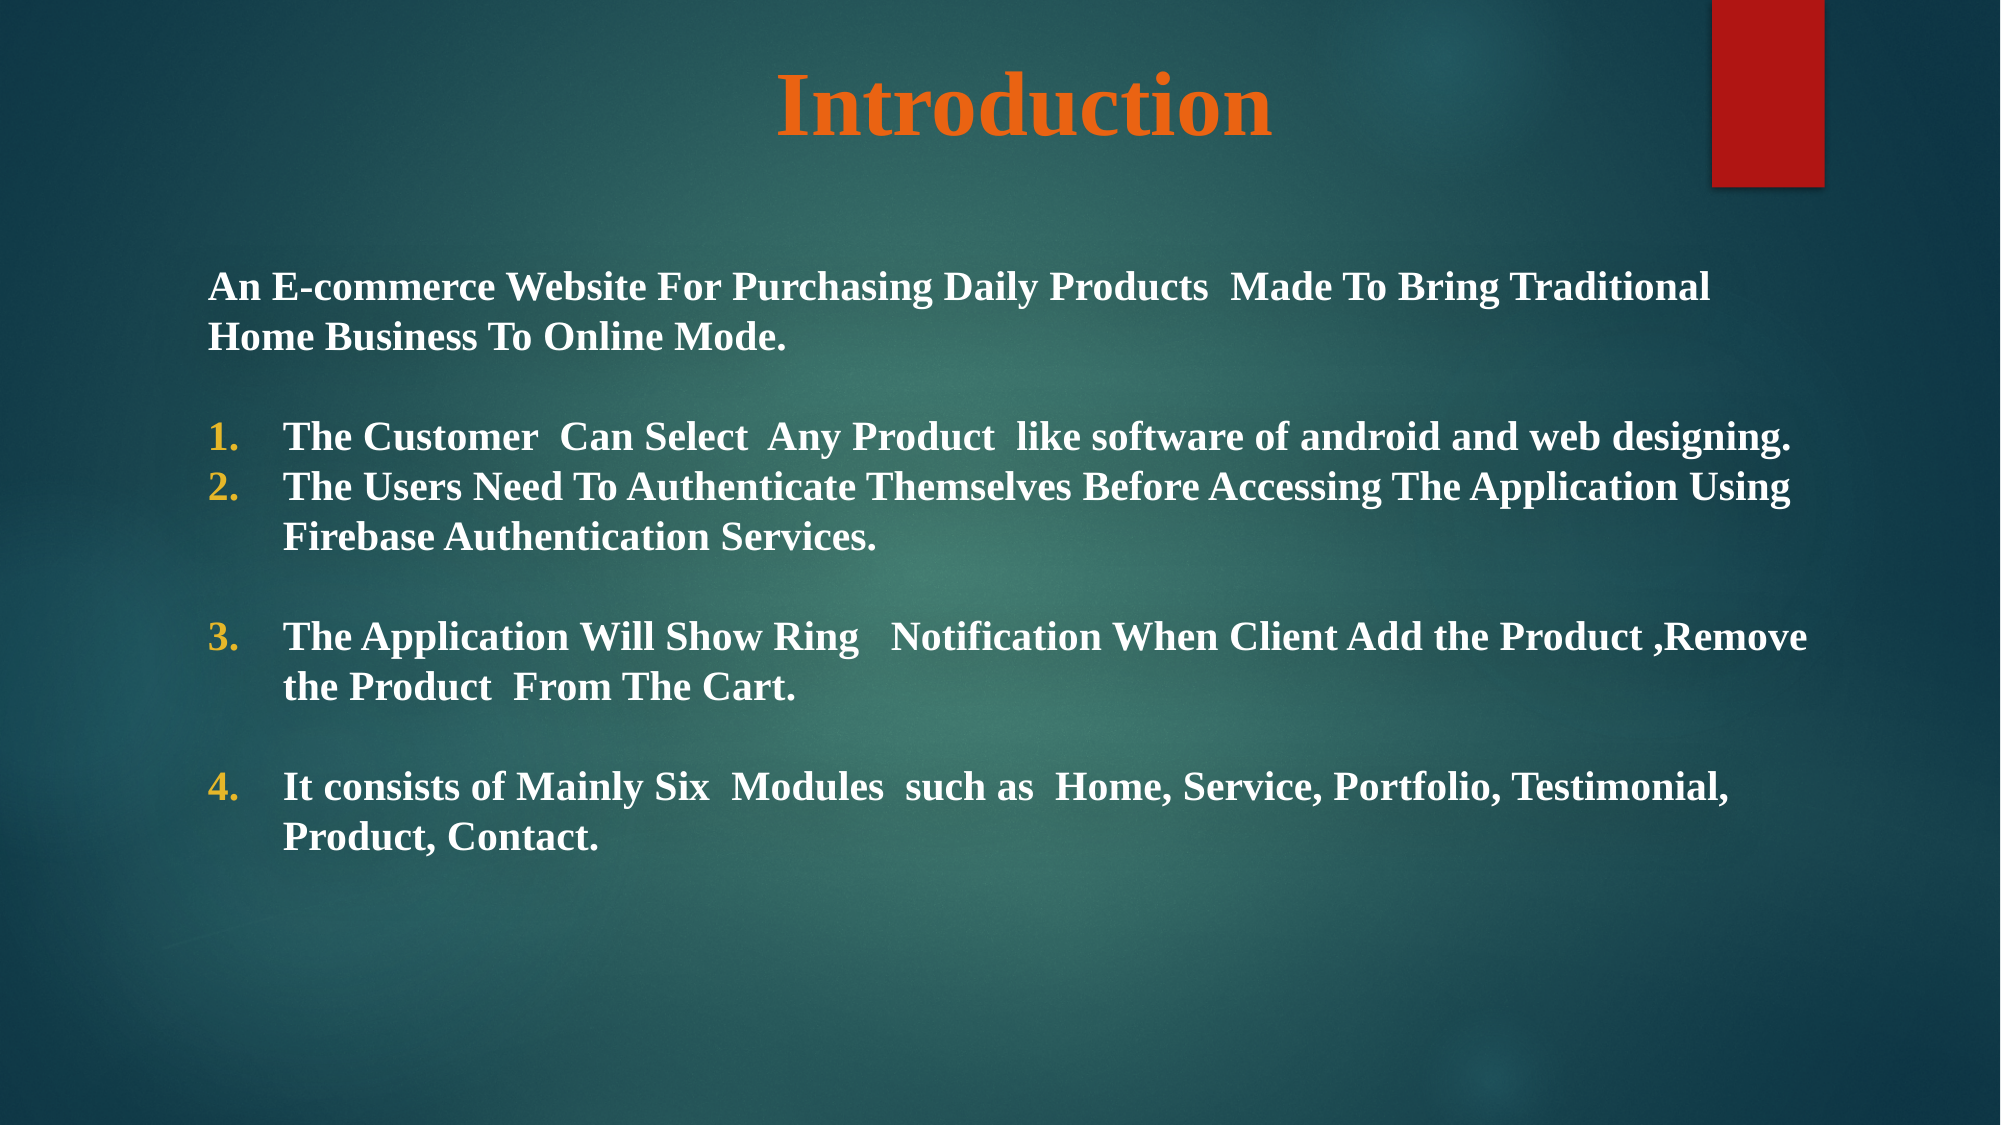

Introduction
An E-commerce Website For Purchasing Daily Products  Made To Bring Traditional    Home Business To Online Mode.

The Customer  Can Select  Any Product  like software of android and web designing.
The Users Need To Authenticate Themselves Before Accessing The Application Using Firebase Authentication Services.

The Application Will Show Ring   Notification When Client Add the Product ,Remove the Product  From The Cart.

It consists of Mainly Six  Modules  such as  Home, Service, Portfolio, Testimonial, Product, Contact.